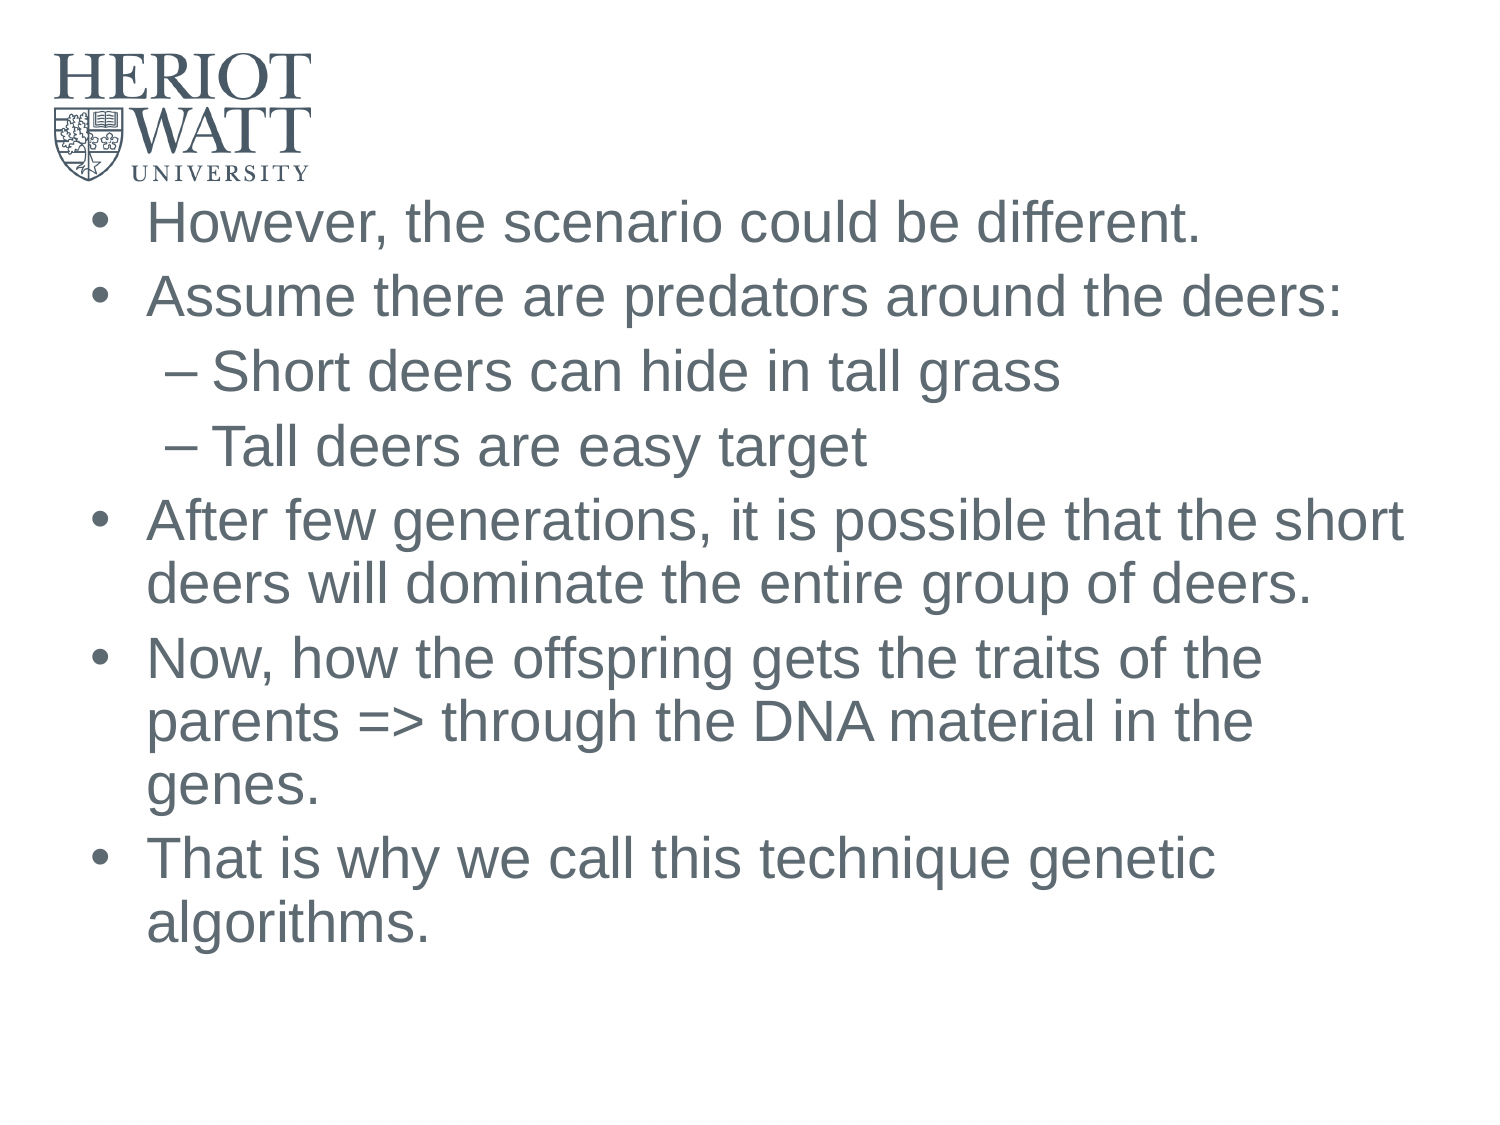

However, the scenario could be different.
Assume there are predators around the deers:
Short deers can hide in tall grass
Tall deers are easy target
After few generations, it is possible that the short deers will dominate the entire group of deers.
Now, how the offspring gets the traits of the parents => through the DNA material in the genes.
That is why we call this technique genetic algorithms.